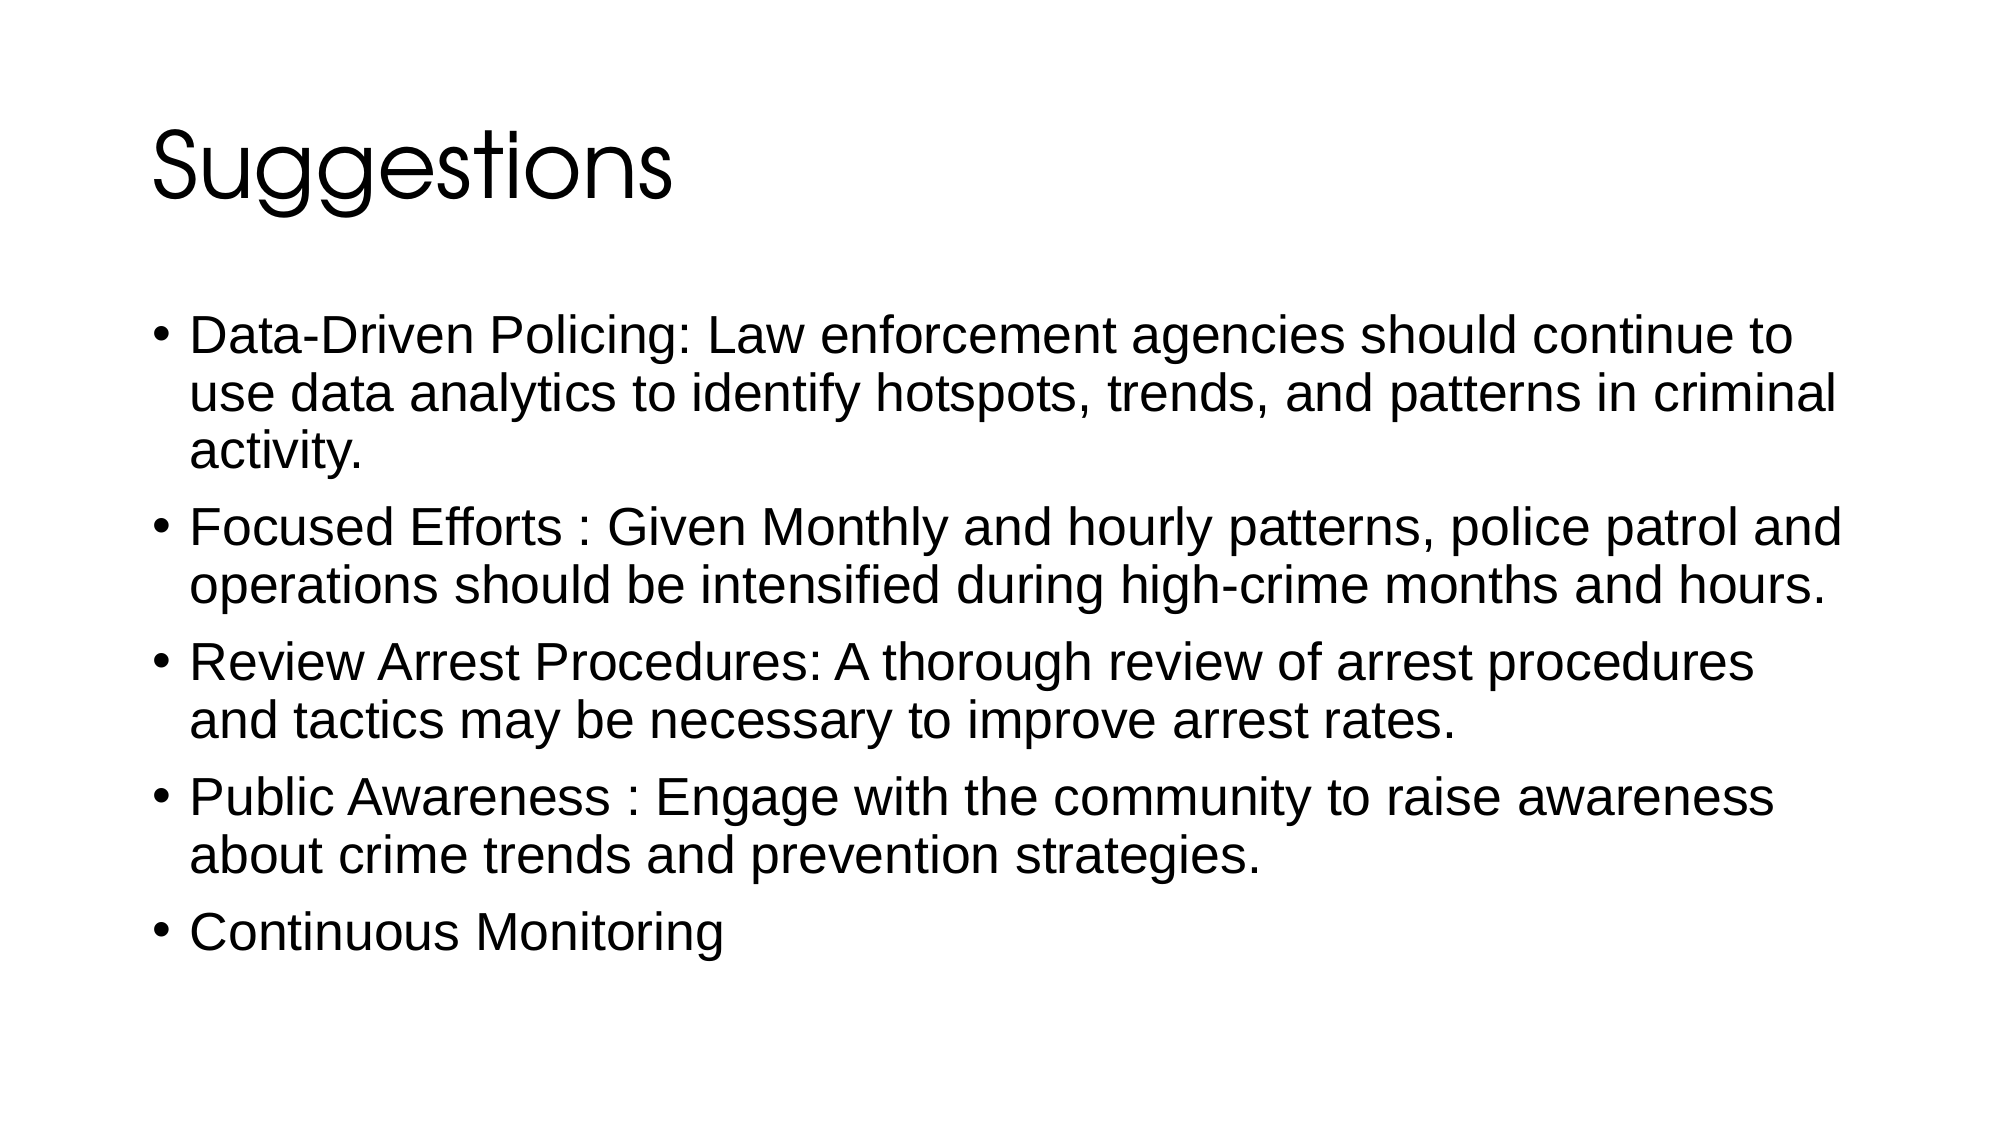

# Suggestions
Data-Driven Policing: Law enforcement agencies should continue to use data analytics to identify hotspots, trends, and patterns in criminal activity.
Focused Efforts : Given Monthly and hourly patterns, police patrol and operations should be intensified during high-crime months and hours.
Review Arrest Procedures: A thorough review of arrest procedures and tactics may be necessary to improve arrest rates.
Public Awareness : Engage with the community to raise awareness about crime trends and prevention strategies.
Continuous Monitoring